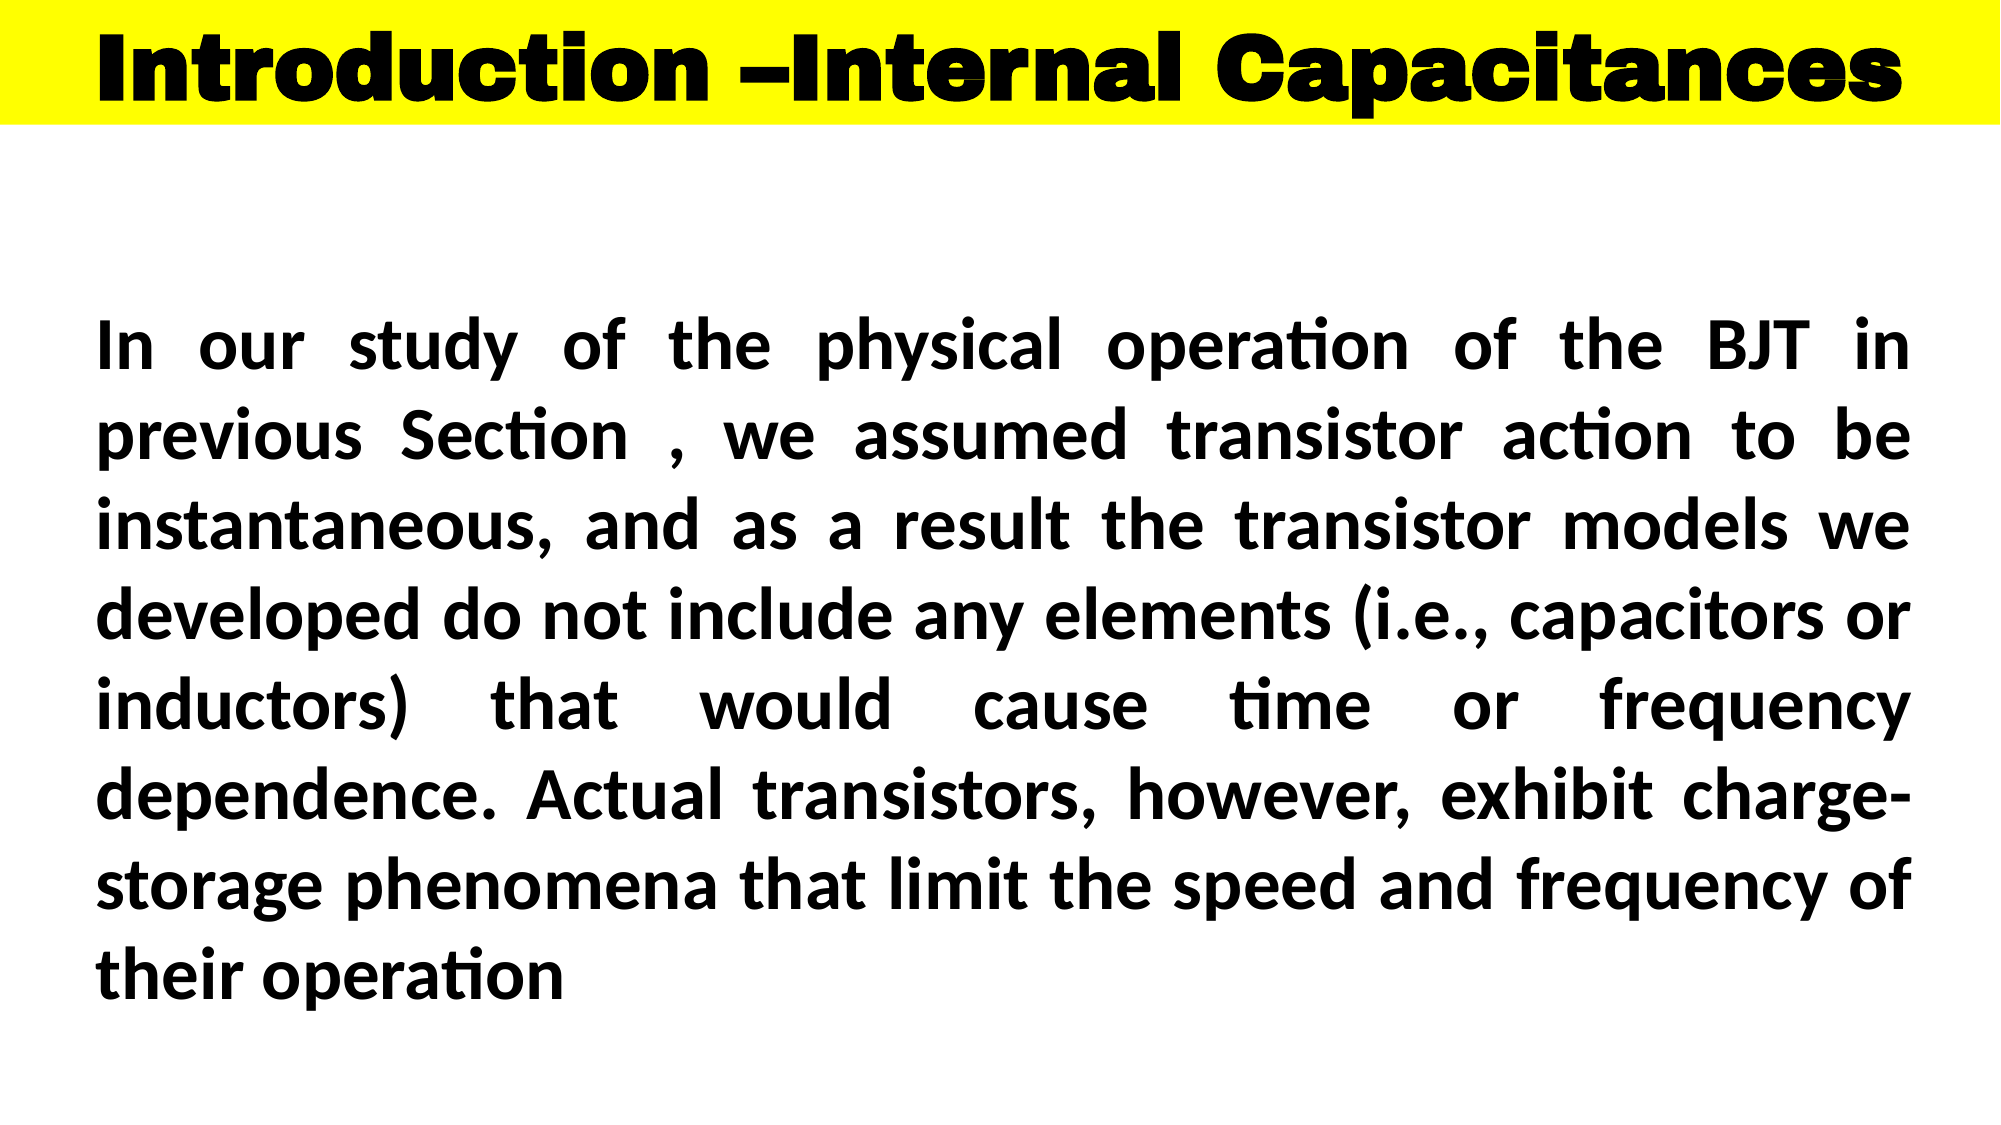

Introduction –Internal Capacitances
In our study of the physical operation of the BJT in previous Section , we assumed transistor action to be instantaneous, and as a result the transistor models we developed do not include any elements (i.e., capacitors or inductors) that would cause time or frequency dependence. Actual transistors, however, exhibit charge-storage phenomena that limit the speed and frequency of their operation